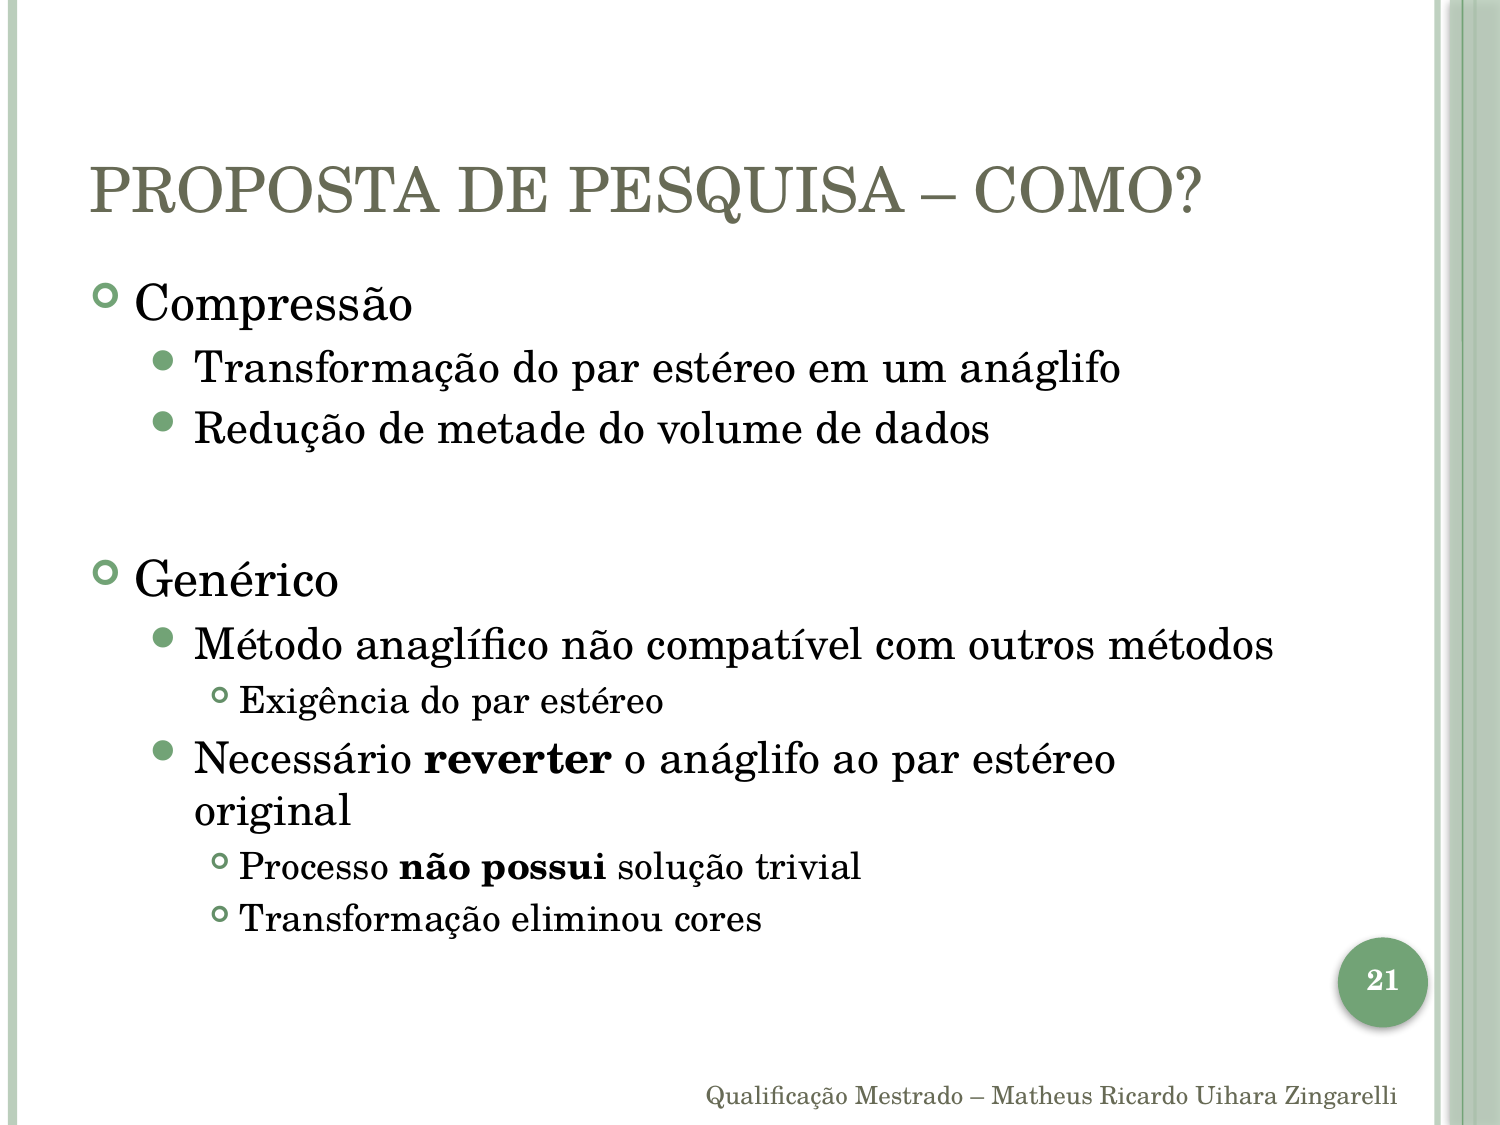

# Proposta de Pesquisa – Como?
Compressão
Transformação do par estéreo em um anáglifo
Redução de metade do volume de dados

Genérico
Método anaglífico não compatível com outros métodos
Exigência do par estéreo
Necessário reverter o anáglifo ao par estéreo original
Processo não possui solução trivial
Transformação eliminou cores
21
Qualificação Mestrado – Matheus Ricardo Uihara Zingarelli